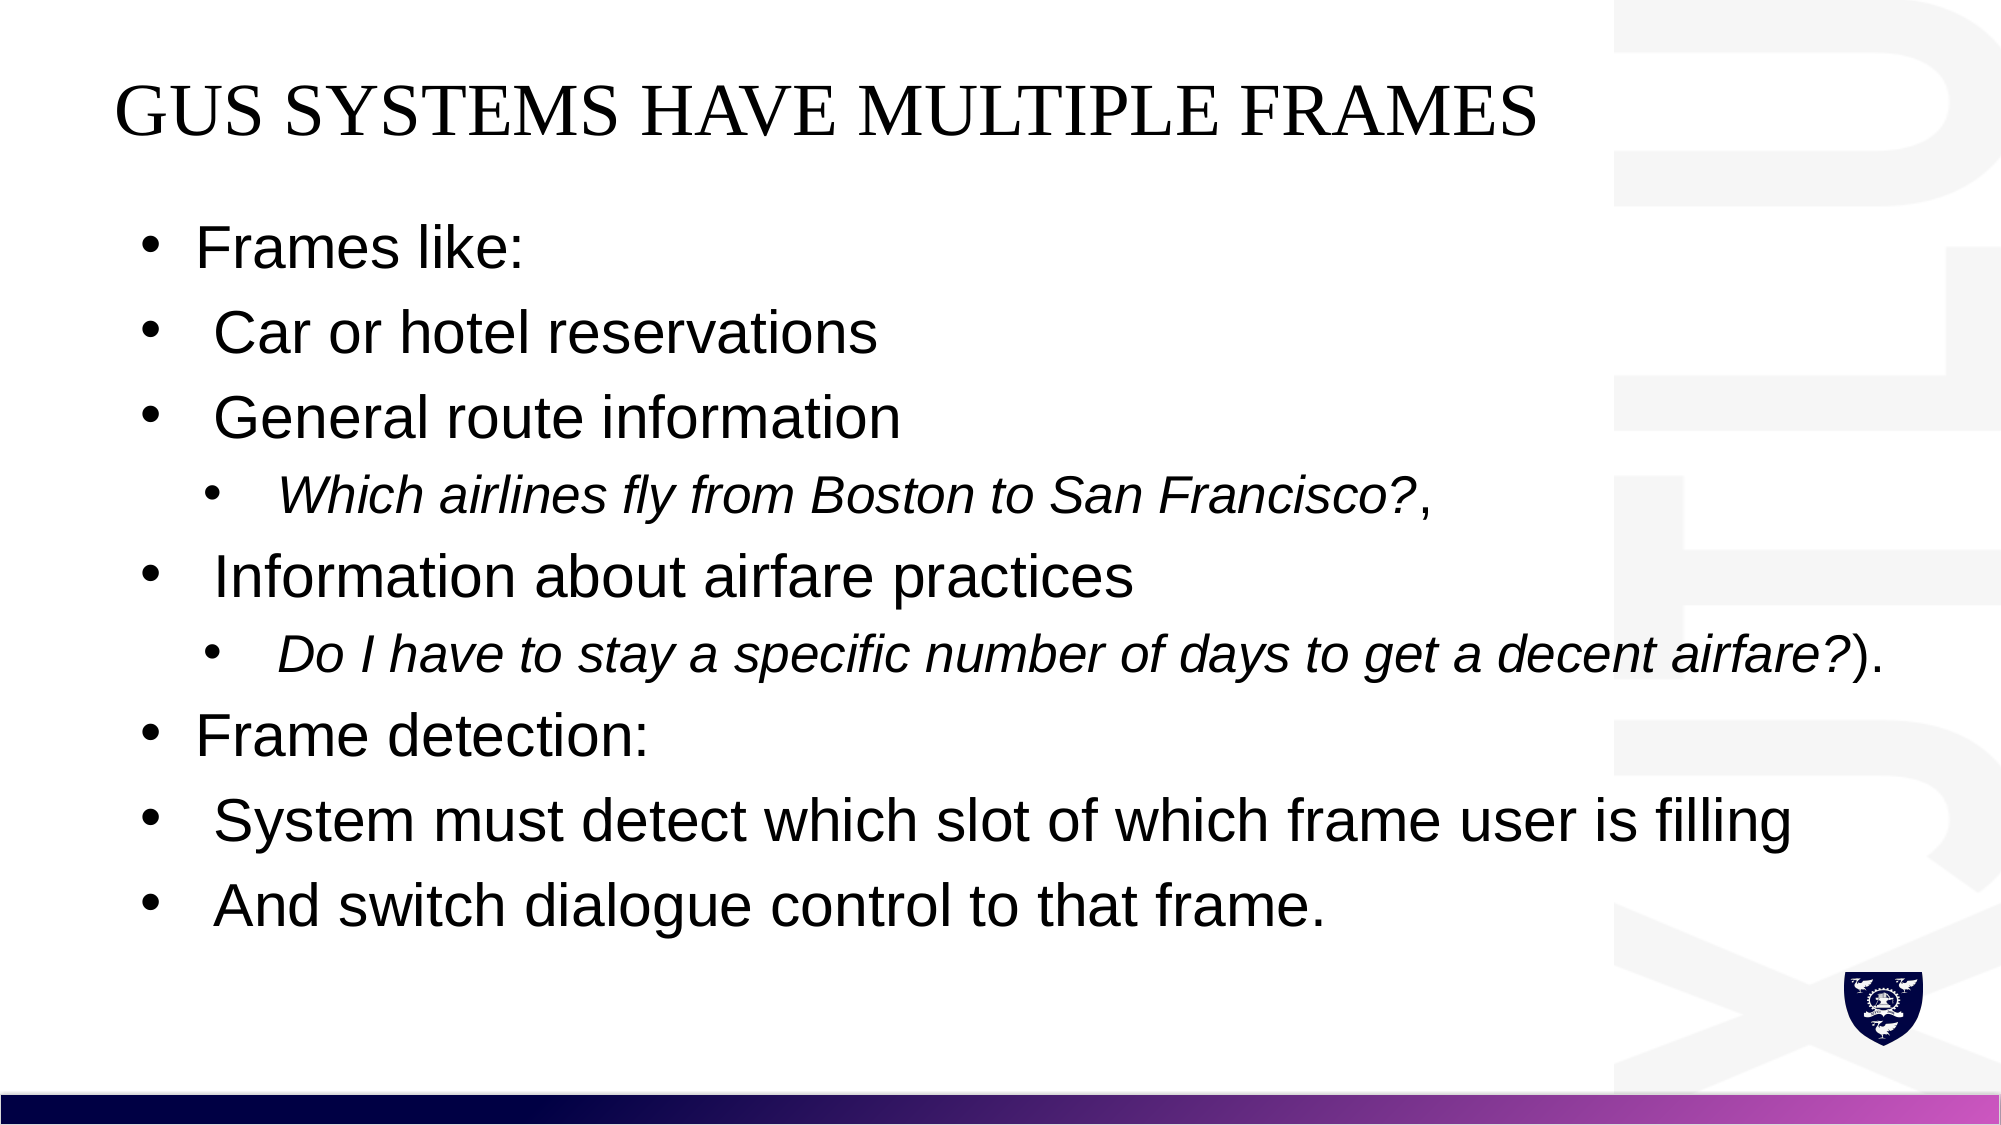

# GUS systems have multiple frames
Frames like:
Car or hotel reservations
General route information
Which airlines fly from Boston to San Francisco?,
Information about airfare practices
Do I have to stay a specific number of days to get a decent airfare?).
Frame detection:
System must detect which slot of which frame user is filling
And switch dialogue control to that frame.